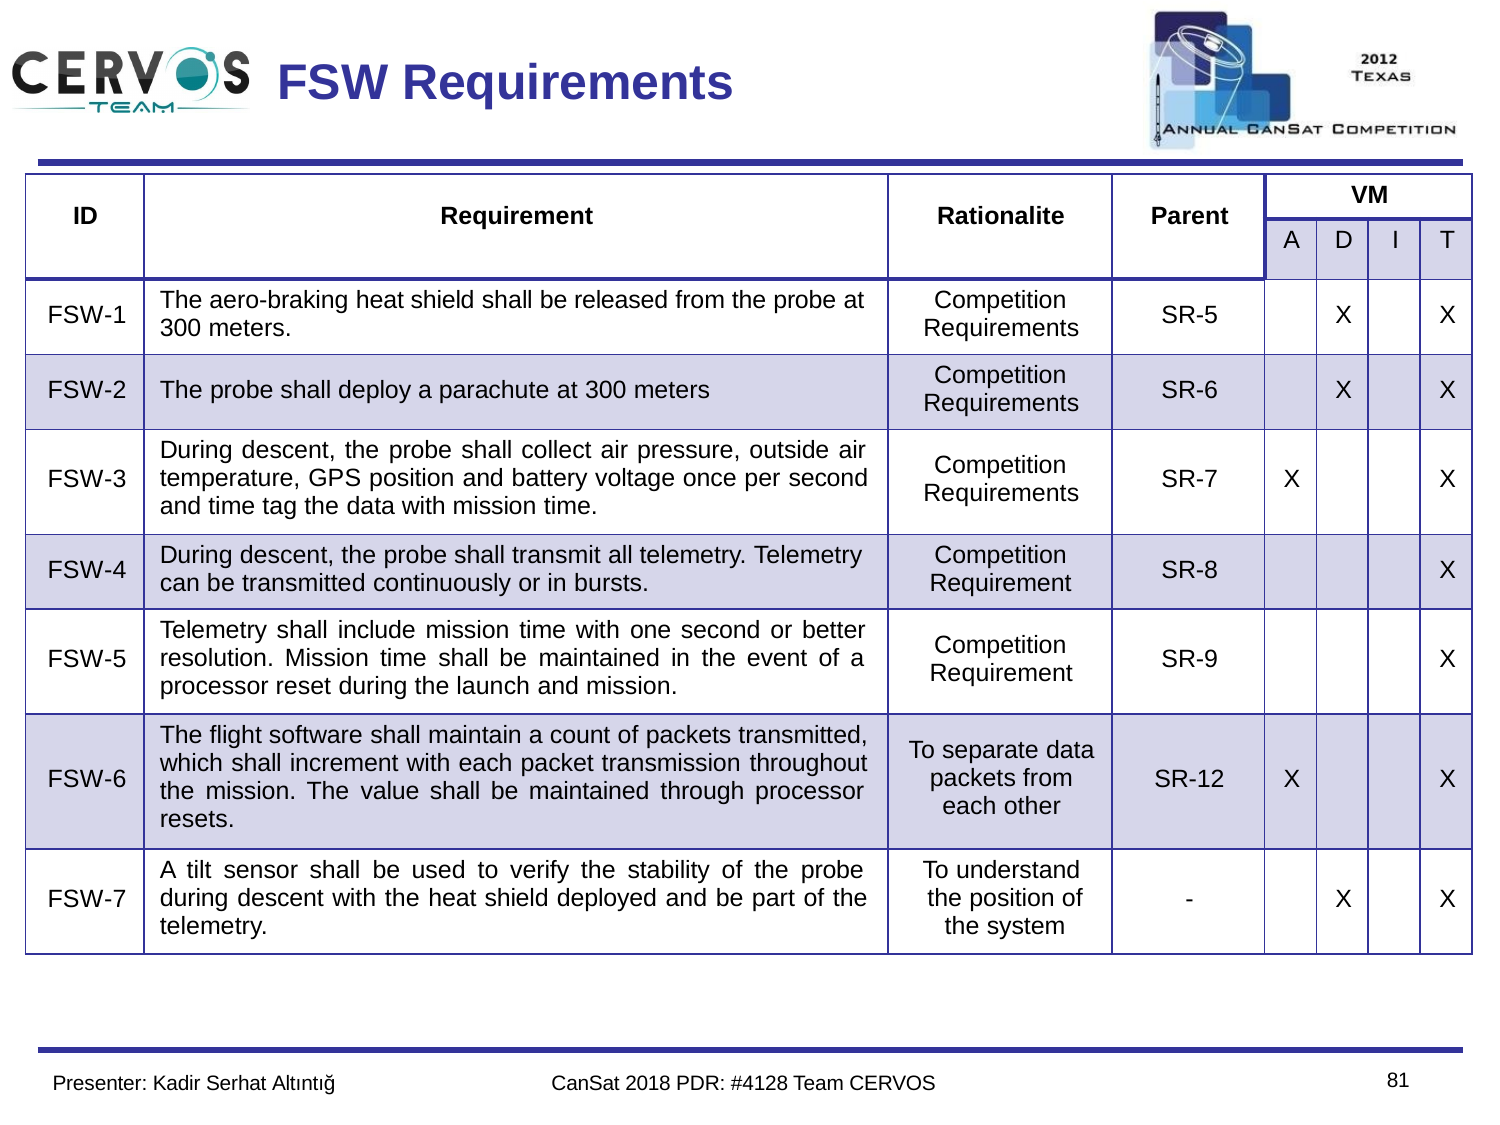

Team Logo
Here
(If You Want)

# FSW Requirements

| ID | Requirement | Rationalite | Parent | VM |  |  |  |
| --- | --- | --- | --- | --- | --- | --- | --- |
|  |  |  |  | A | D | I | T |
| FSW-1 | The aero-braking heat shield shall be released from the probe at 300 meters. | Competition Requirements | SR-5 |  | X |  | X |
| FSW-2 | The probe shall deploy a parachute at 300 meters | Competition Requirements | SR-6 |  | X |  | X |
| FSW-3 | During descent, the probe shall collect air pressure, outside air temperature, GPS position and battery voltage once per second and time tag the data with mission time. | Competition Requirements | SR-7 | X |  |  | X |
| FSW-4 | During descent, the probe shall transmit all telemetry. Telemetry can be transmitted continuously or in bursts. | Competition Requirement | SR-8 |  |  |  | X |
| FSW-5 | Telemetry shall include mission time with one second or better resolution. Mission time shall be maintained in the event of a processor reset during the launch and mission. | Competition Requirement | SR-9 |  |  |  | X |
| FSW-6 | The flight software shall maintain a count of packets transmitted, which shall increment with each packet transmission throughout the mission. The value shall be maintained through processor resets. | To separate data packets from each other | SR-12 | X |  |  | X |
| FSW-7 | A tilt sensor shall be used to verify the stability of the probe during descent with the heat shield deployed and be part of the telemetry. | To understand the position of the system | - |  | X |  | X |
81
Presenter: Kadir Serhat Altıntığ
CanSat 2018 PDR: #4128 Team CERVOS